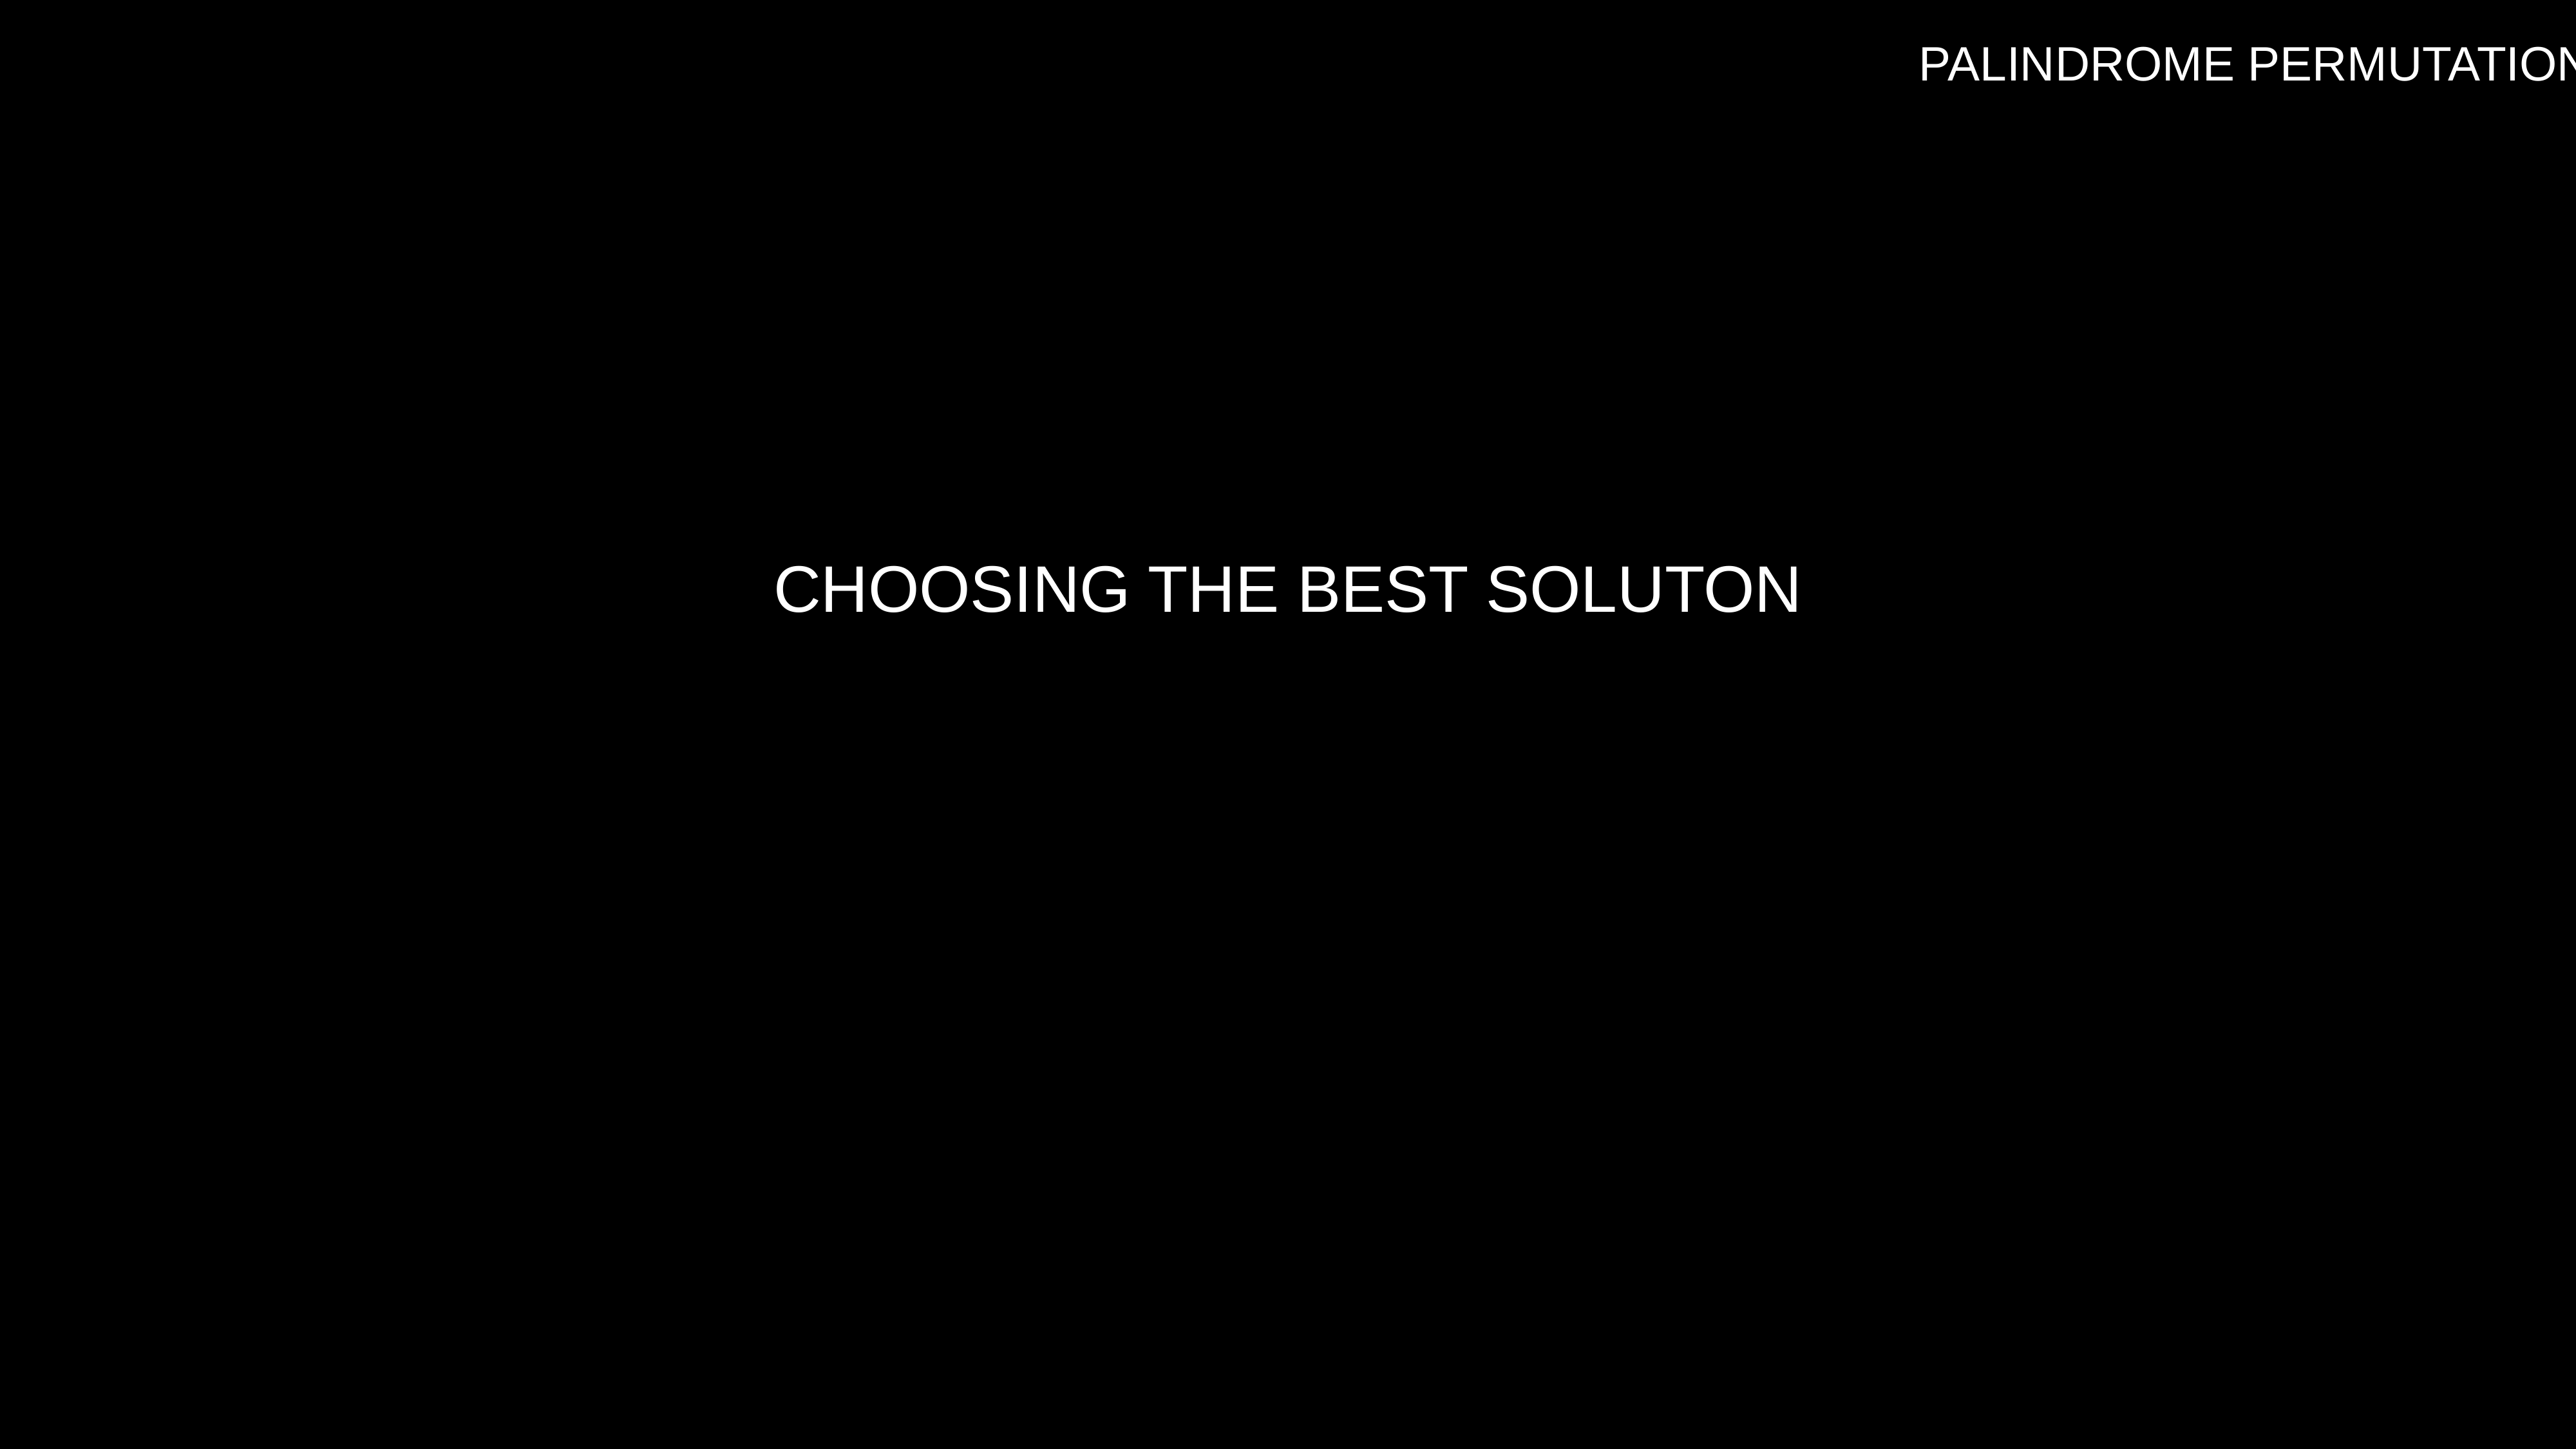

PALINDROME PERMUTATION
# CHOOSING THE BEST SOLUTON